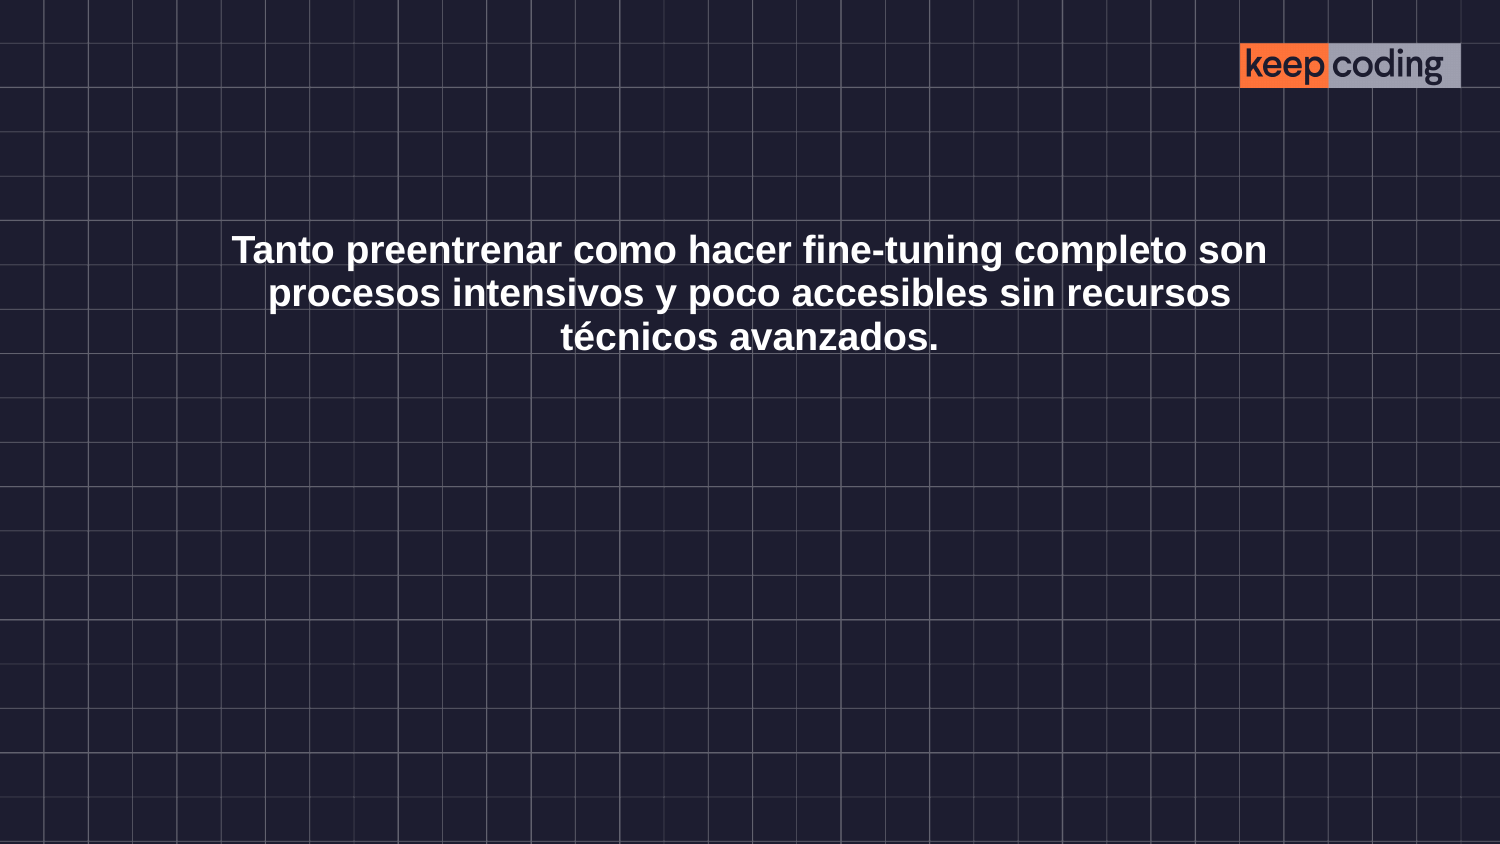

# Tanto preentrenar como hacer fine-tuning completo son procesos intensivos y poco accesibles sin recursos técnicos avanzados.